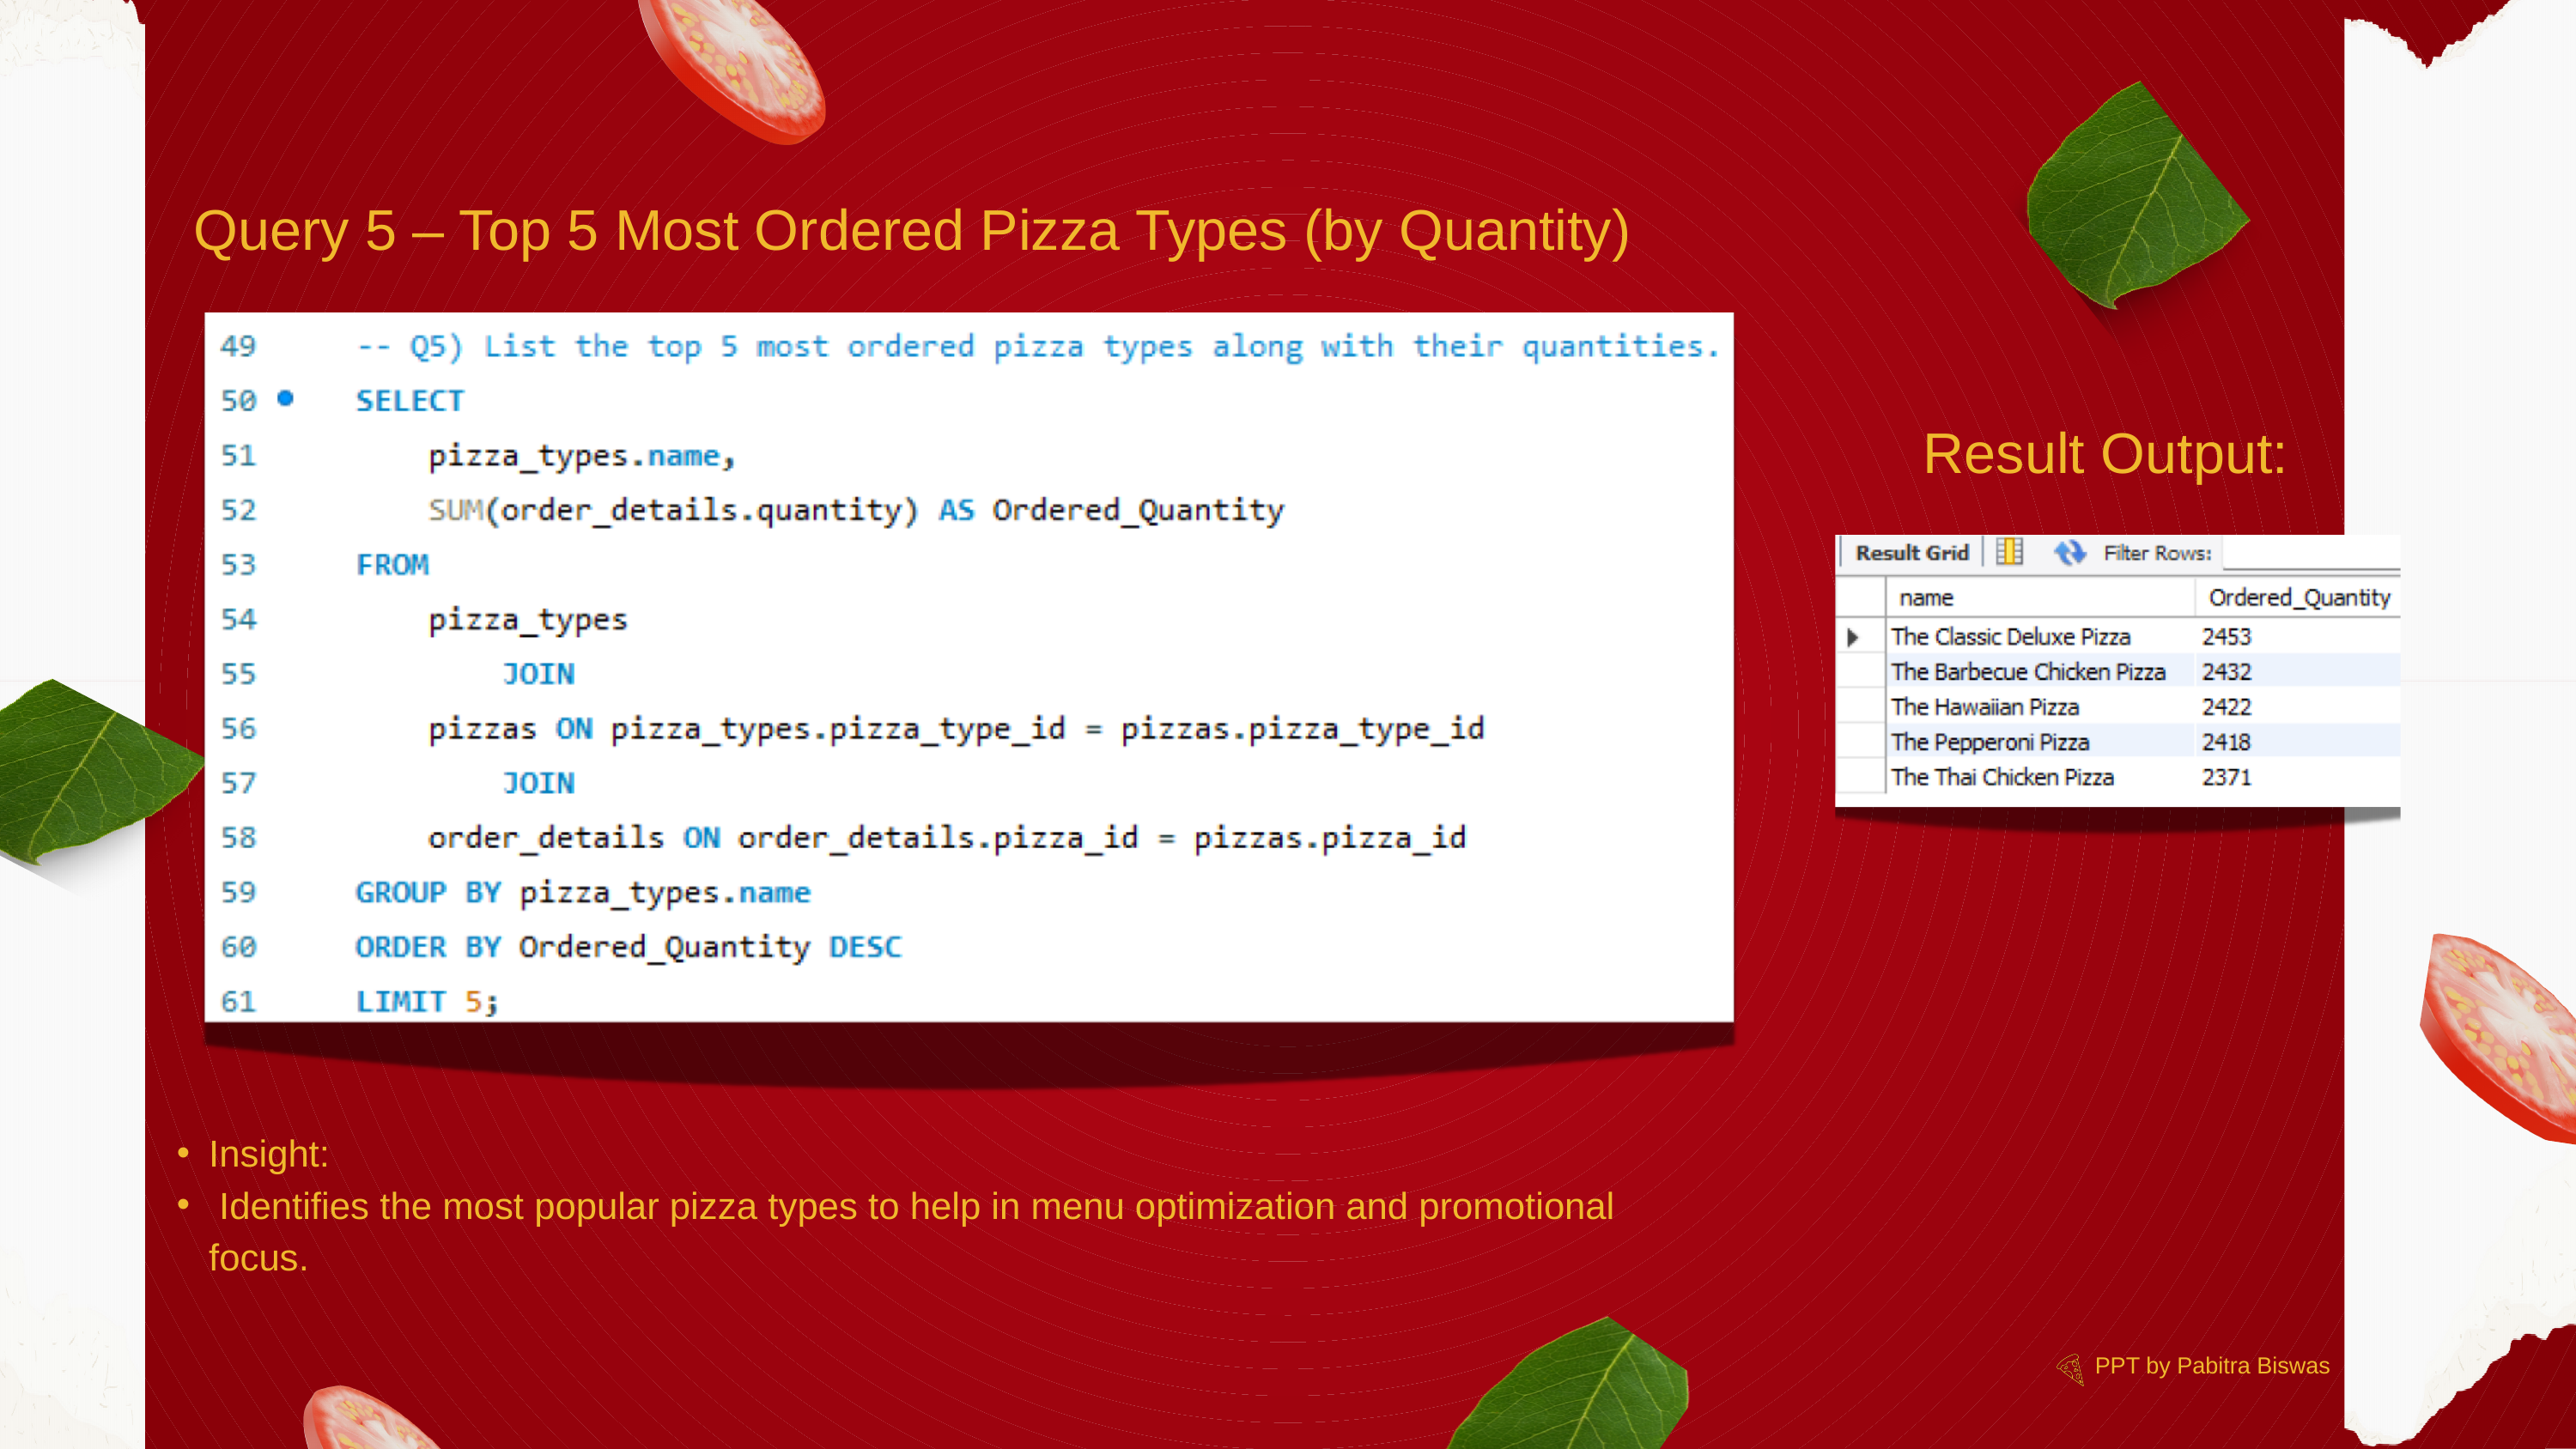

Query 5 – Top 5 Most Ordered Pizza Types (by Quantity)

Result Output:

Insight:
 Identifies the most popular pizza types to help in menu optimization and promotional focus.

PPT by Pabitra Biswas